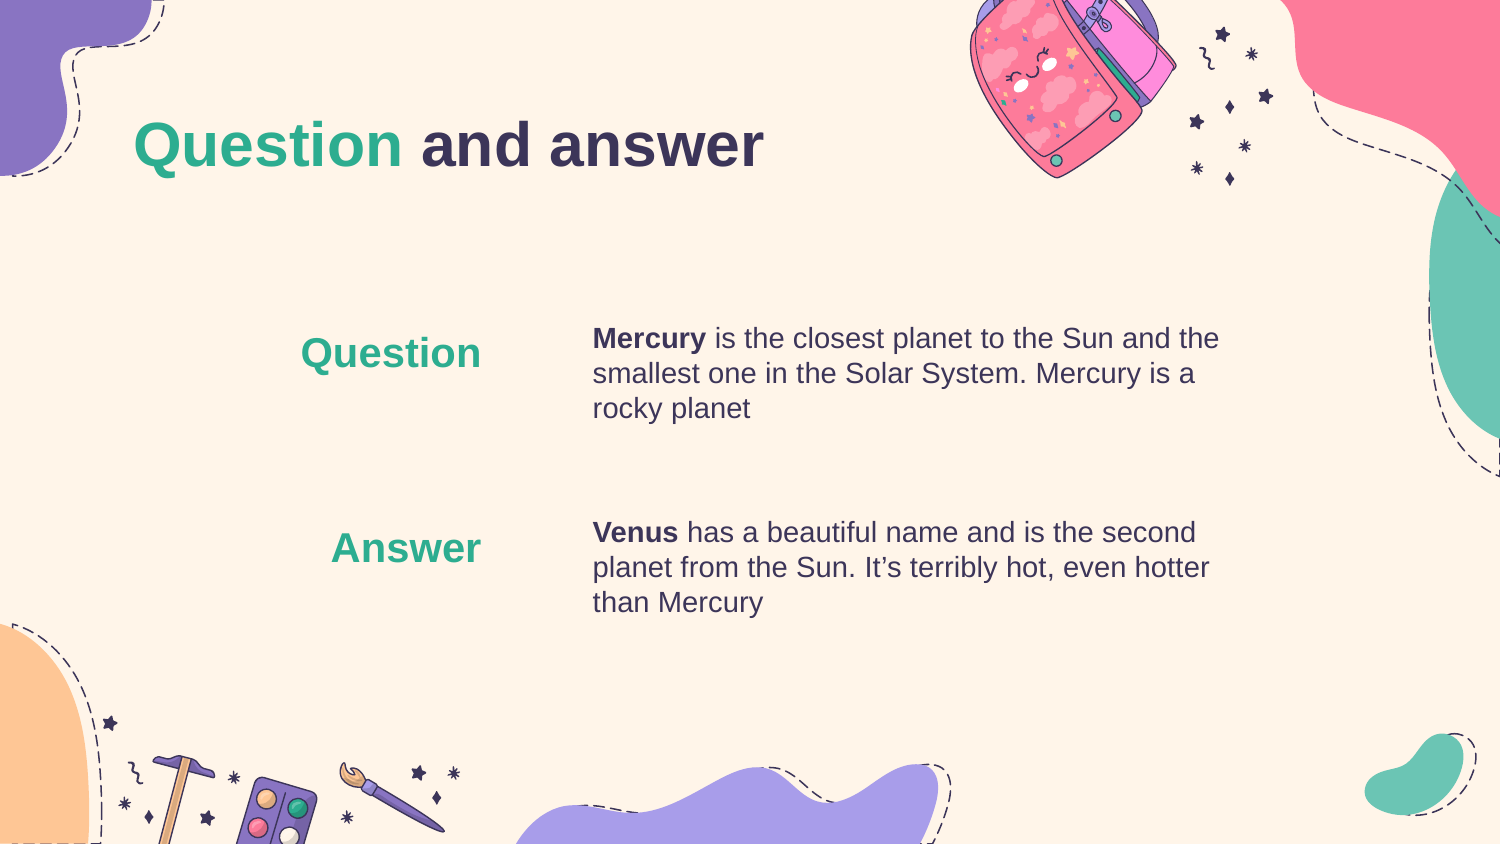

# Question and answer
Mercury is the closest planet to the Sun and the smallest one in the Solar System. Mercury is a rocky planet
Question
Venus has a beautiful name and is the second planet from the Sun. It’s terribly hot, even hotter than Mercury
Answer